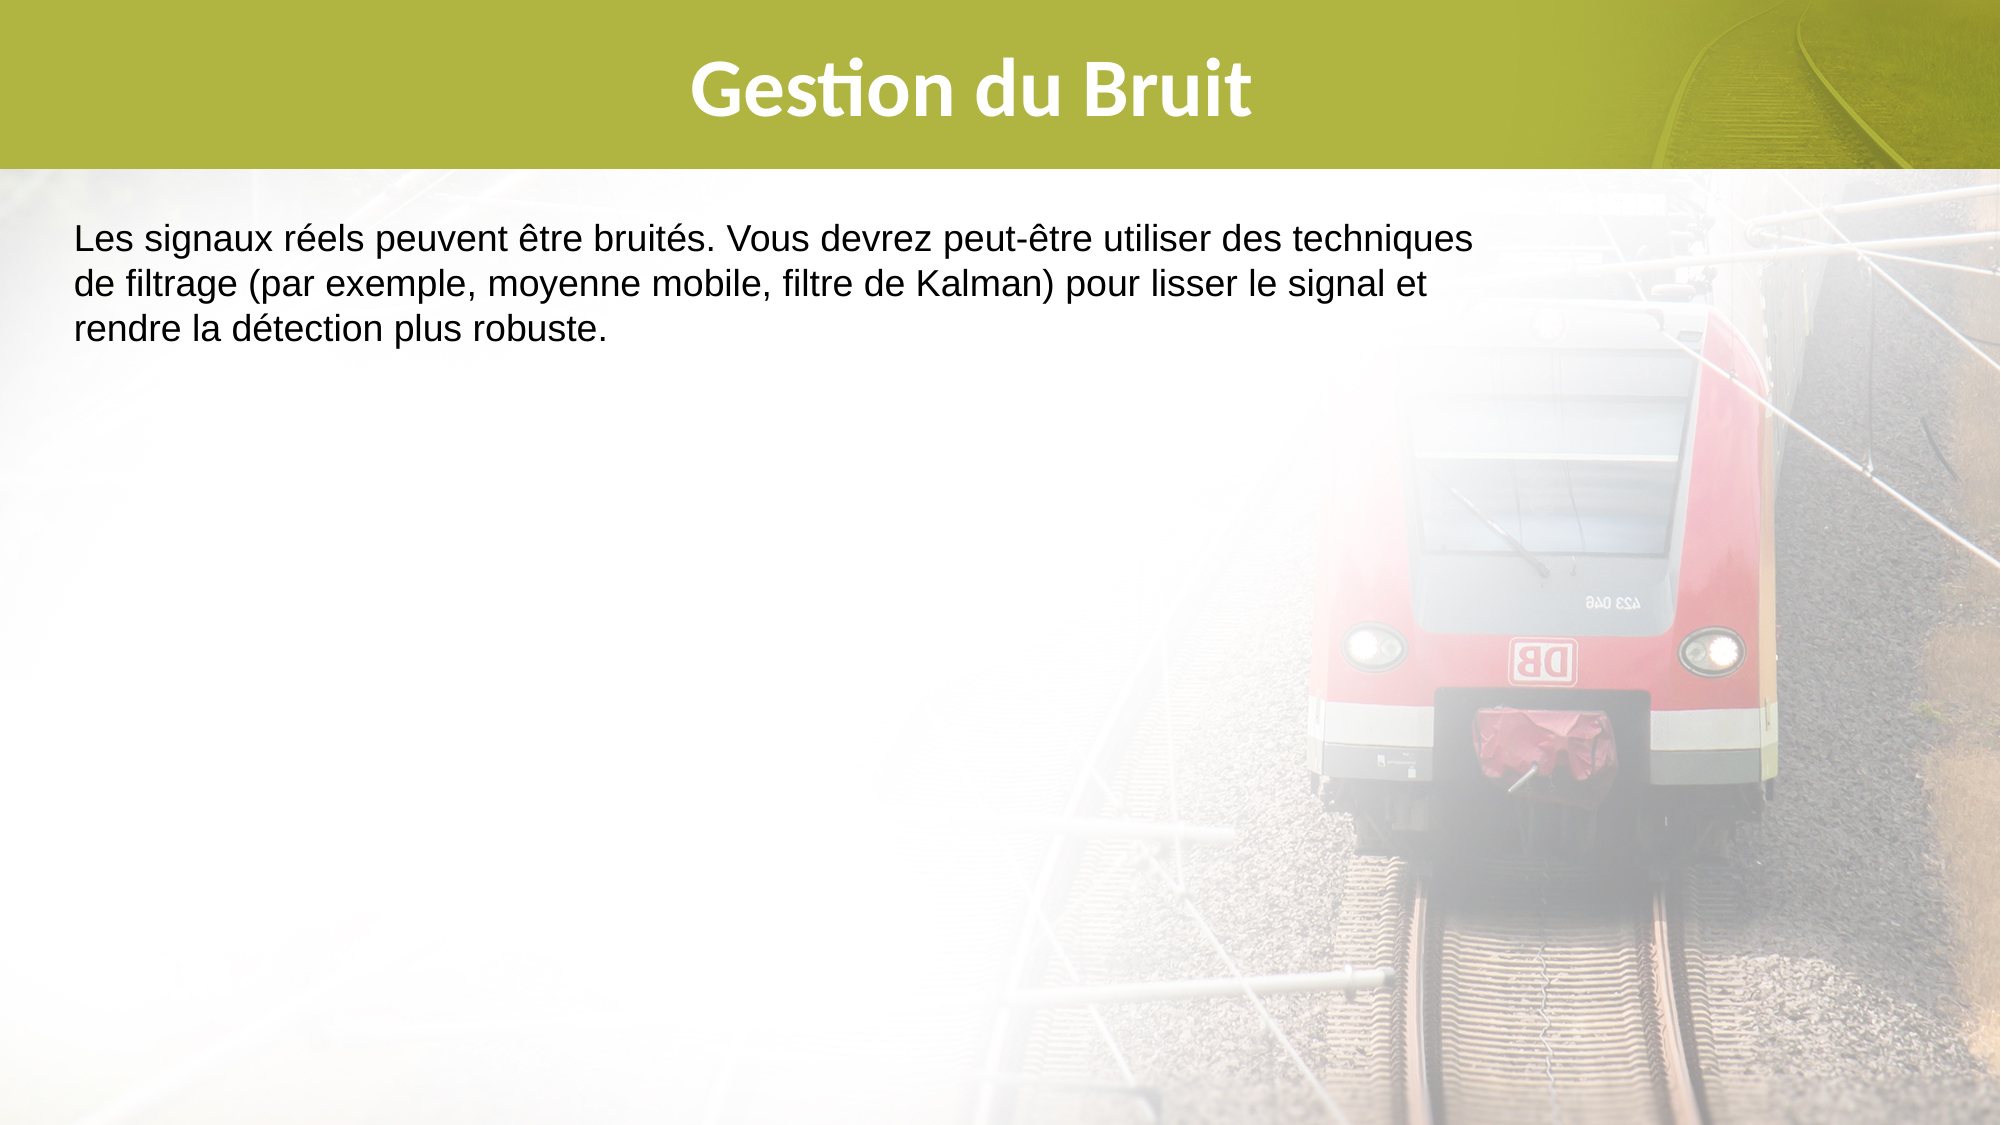

# Gestion du Bruit
Les signaux réels peuvent être bruités. Vous devrez peut-être utiliser des techniques de filtrage (par exemple, moyenne mobile, filtre de Kalman) pour lisser le signal et rendre la détection plus robuste.